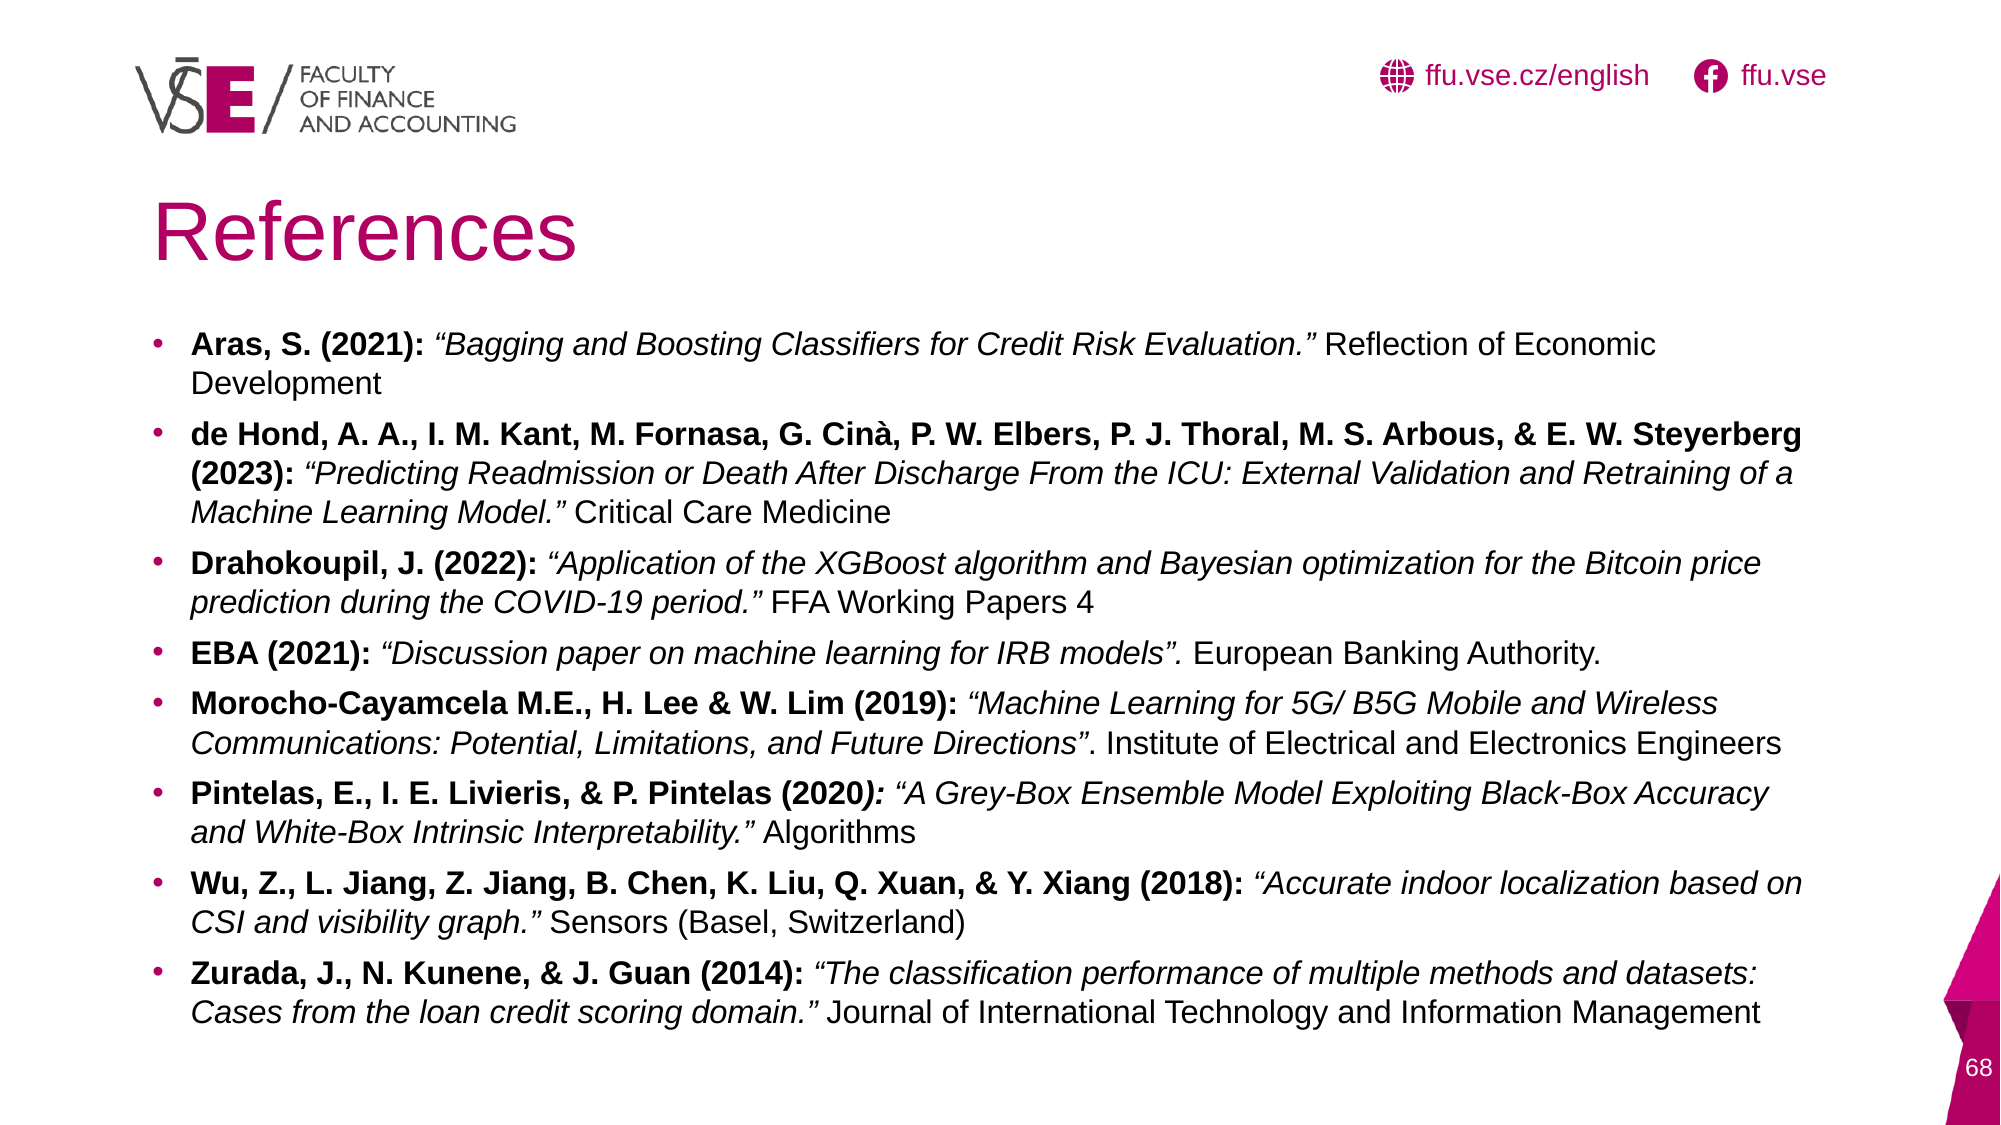

# References
Aras, S. (2021): “Bagging and Boosting Classifiers for Credit Risk Evaluation.” Reflection of Economic Development
de Hond, A. A., I. M. Kant, M. Fornasa, G. Cinà, P. W. Elbers, P. J. Thoral, M. S. Arbous, & E. W. Steyerberg (2023): “Predicting Readmission or Death After Discharge From the ICU: External Validation and Retraining of a Machine Learning Model.” Critical Care Medicine
Drahokoupil, J. (2022): “Application of the XGBoost algorithm and Bayesian optimization for the Bitcoin price prediction during the COVID-19 period.” FFA Working Papers 4
EBA (2021): “Discussion paper on machine learning for IRB models”. European Banking Authority.
Morocho-Cayamcela M.E., H. Lee & W. Lim (2019): “Machine Learning for 5G/ B5G Mobile and Wireless Communications: Potential, Limitations, and Future Directions”. Institute of Electrical and Electronics Engineers
Pintelas, E., I. E. Livieris, & P. Pintelas (2020): “A Grey-Box Ensemble Model Exploiting Black-Box Accuracy and White-Box Intrinsic Interpretability.” Algorithms
Wu, Z., L. Jiang, Z. Jiang, B. Chen, K. Liu, Q. Xuan, & Y. Xiang (2018): “Accurate indoor localization based on CSI and visibility graph.” Sensors (Basel, Switzerland)
Zurada, J., N. Kunene, & J. Guan (2014): “The classification performance of multiple methods and datasets: Cases from the loan credit scoring domain.” Journal of International Technology and Information Management